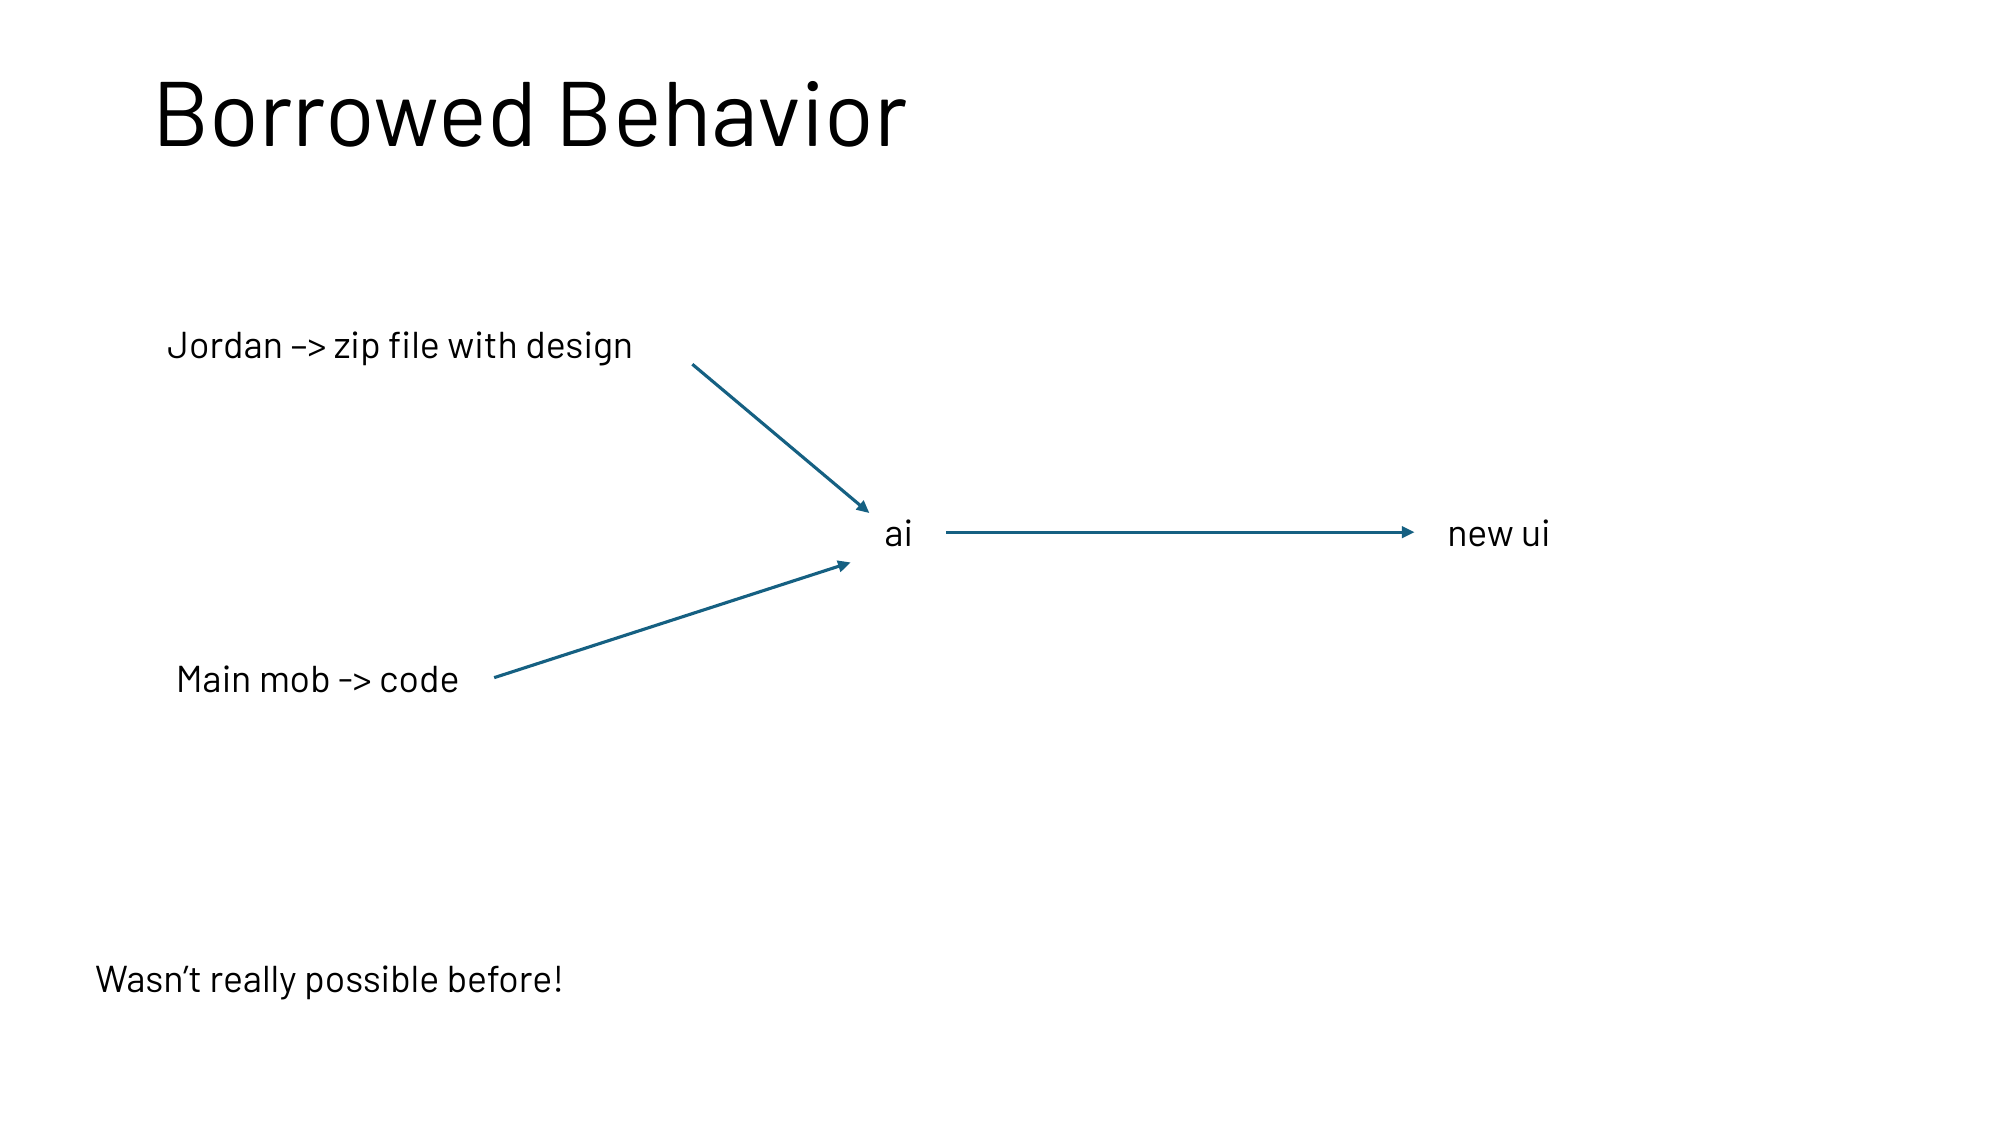

Borrowed Behavior
Jordan –> zip file with design
ai
new ui
Main mob -> code
Wasn’t really possible before!